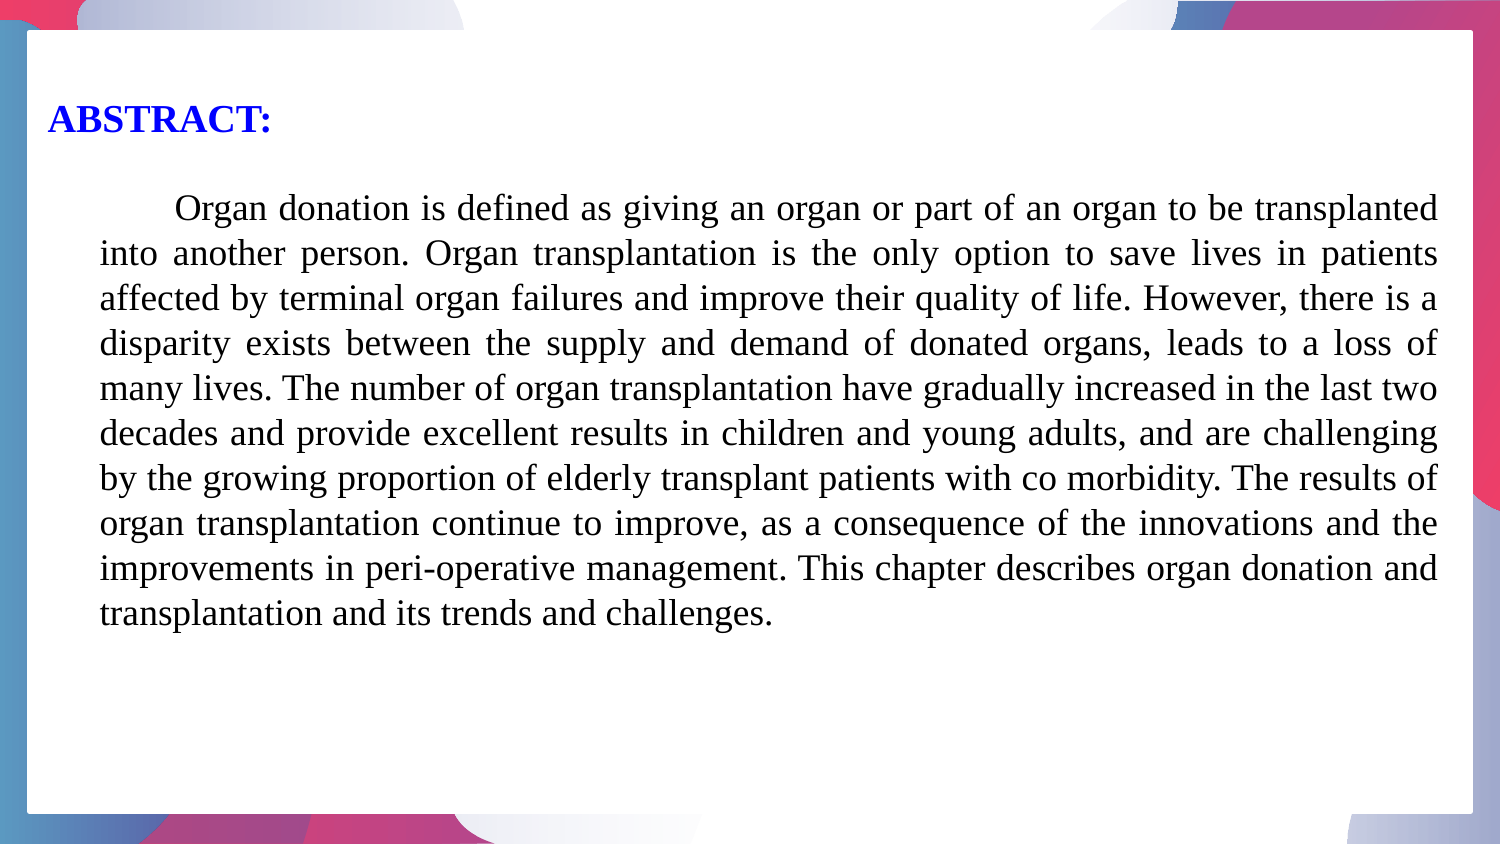

ABSTRACT:

Organ donation is defined as giving an organ or part of an organ to be transplanted into another person. Organ transplantation is the only option to save lives in patients affected by terminal organ failures and improve their quality of life. However, there is a disparity exists between the supply and demand of donated organs, leads to a loss of many lives. The number of organ transplantation have gradually increased in the last two decades and provide excellent results in children and young adults, and are challenging by the growing proportion of elderly transplant patients with co morbidity. The results of organ transplantation continue to improve, as a consequence of the innovations and the improvements in peri-operative management. This chapter describes organ donation and transplantation and its trends and challenges.